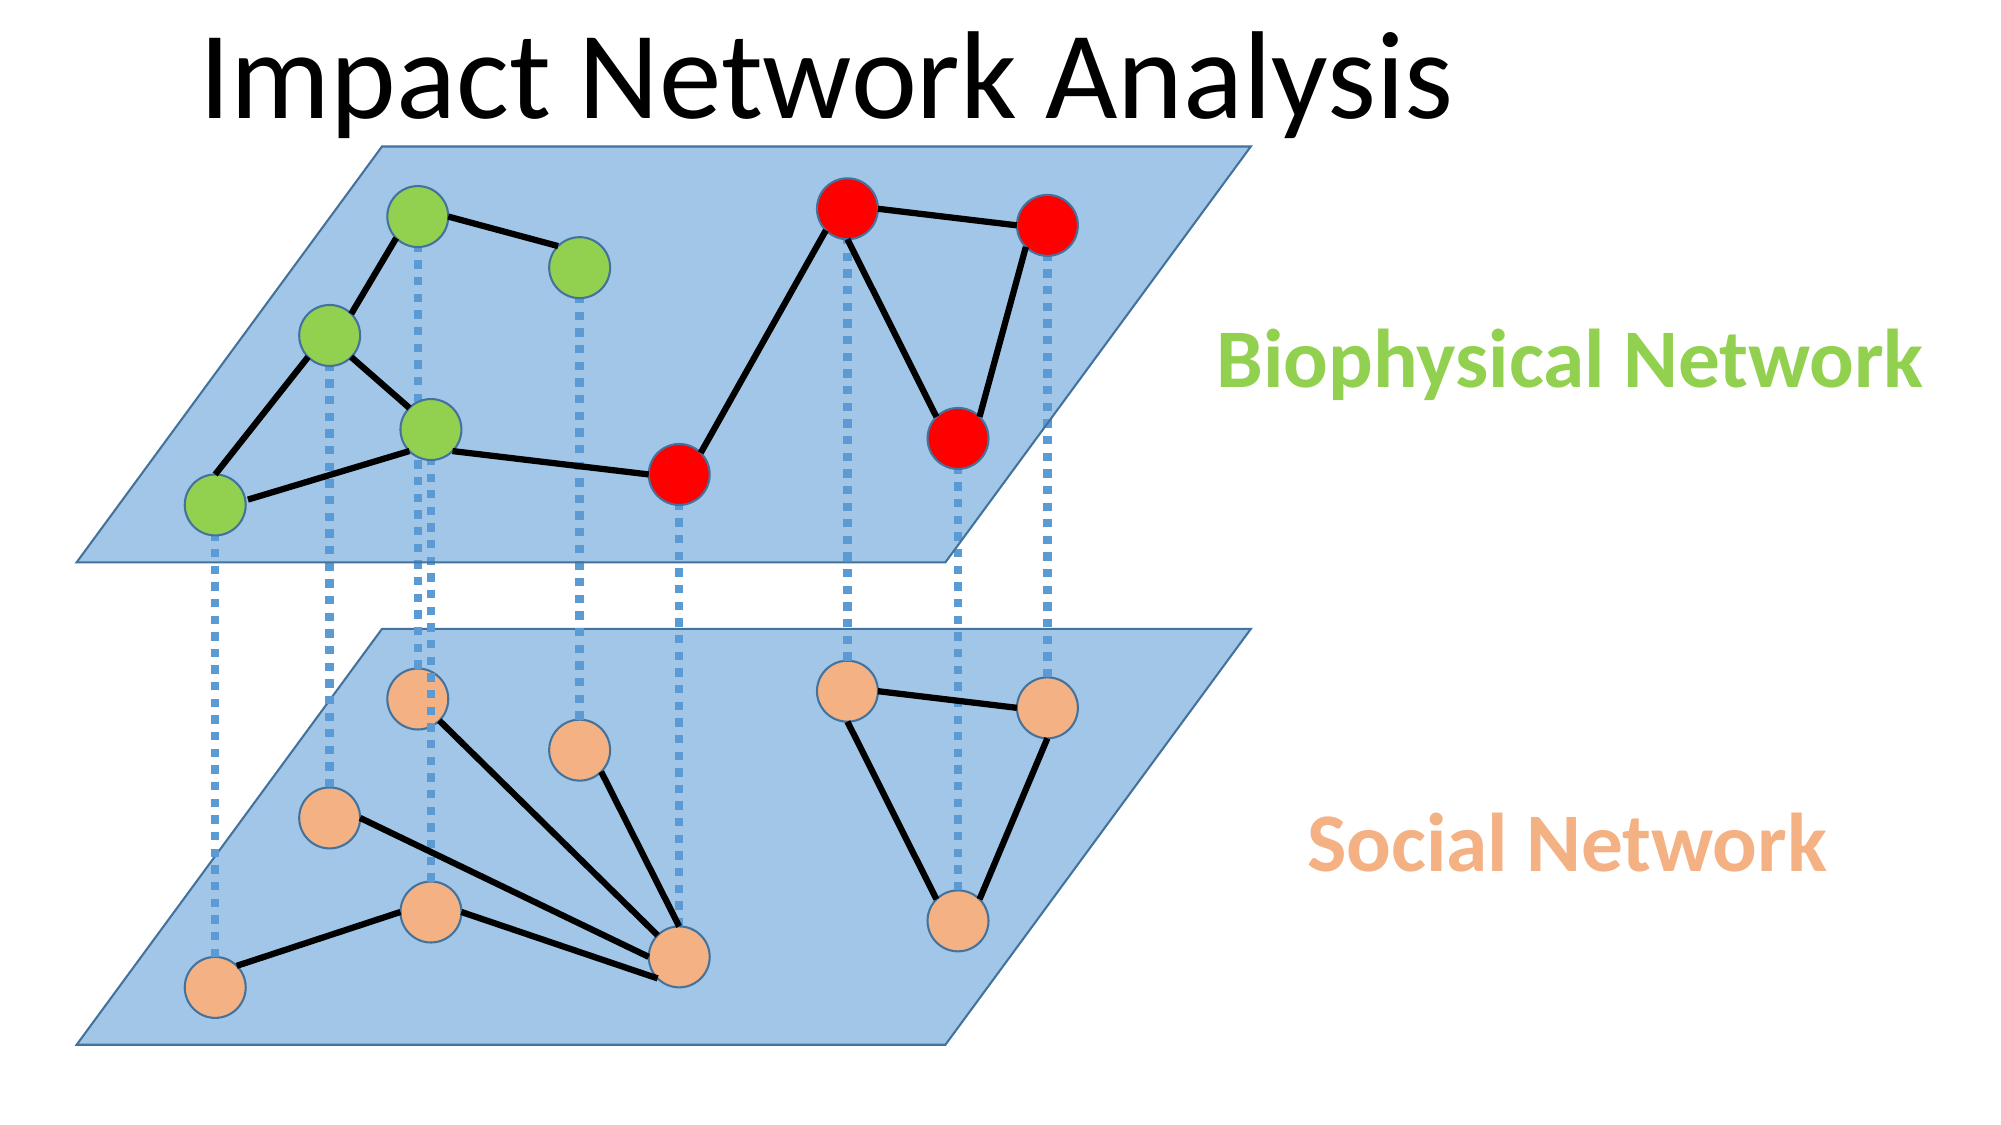

Impact Network Analysis

Biophysical Network

Social Network